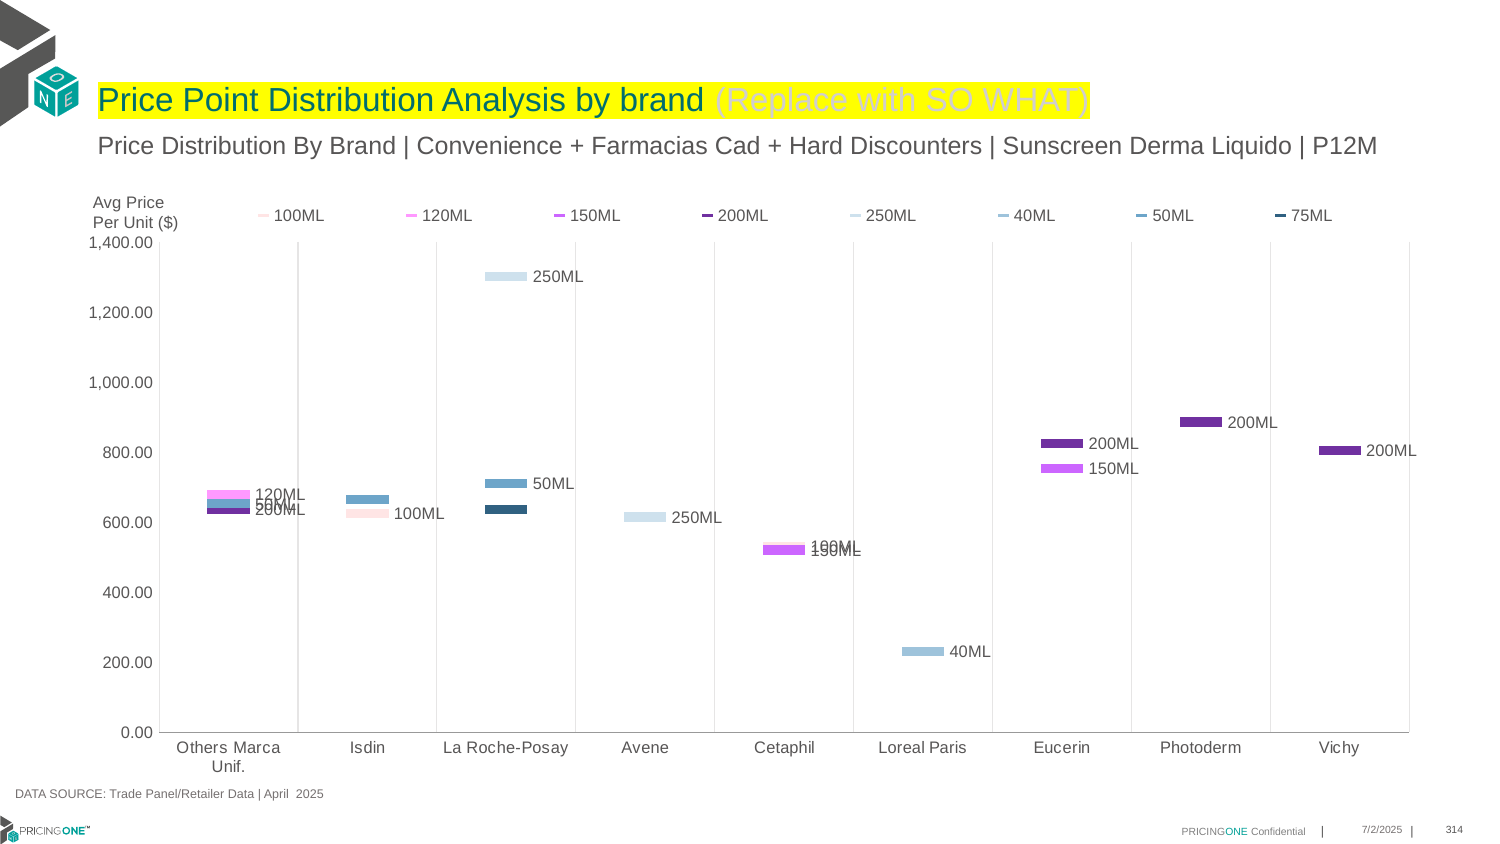

# Price Point Distribution Analysis by brand (Replace with SO WHAT)
Price Distribution By Brand | Convenience + Farmacias Cad + Hard Discounters | Sunscreen Derma Liquido | P12M

### Chart

| Category | 100ML | 120ML | 150ML | 200ML | 250ML | 40ML | 50ML | 75ML |
|---|---|---|---|---|---|---|---|---|
| Others Marca Unif. | None | 678.8953 | None | 637.5658 | None | None | 652.6004 | None |
| Isdin | 625.1367 | None | None | None | None | None | 665.4957 | None |
| La Roche-Posay | None | None | None | None | 1301.0479 | None | 709.8136 | 636.9118 |
| Avene | None | None | None | None | 614.7559 | None | None | None |
| Cetaphil | 530.9579 | None | 520.6644 | None | None | None | None | None |
| Loreal Paris | None | None | None | None | None | 231.5067 | None | None |
| Eucerin | None | None | 752.6803 | 825.4239 | None | None | None | None |
| Photoderm | None | None | None | 885.4998 | None | None | None | None |
| Vichy | None | None | None | 804.9436 | None | None | None | None |
Avg Price
Per Unit ($)
DATA SOURCE: Trade Panel/Retailer Data | April  2025
7/2/2025
314